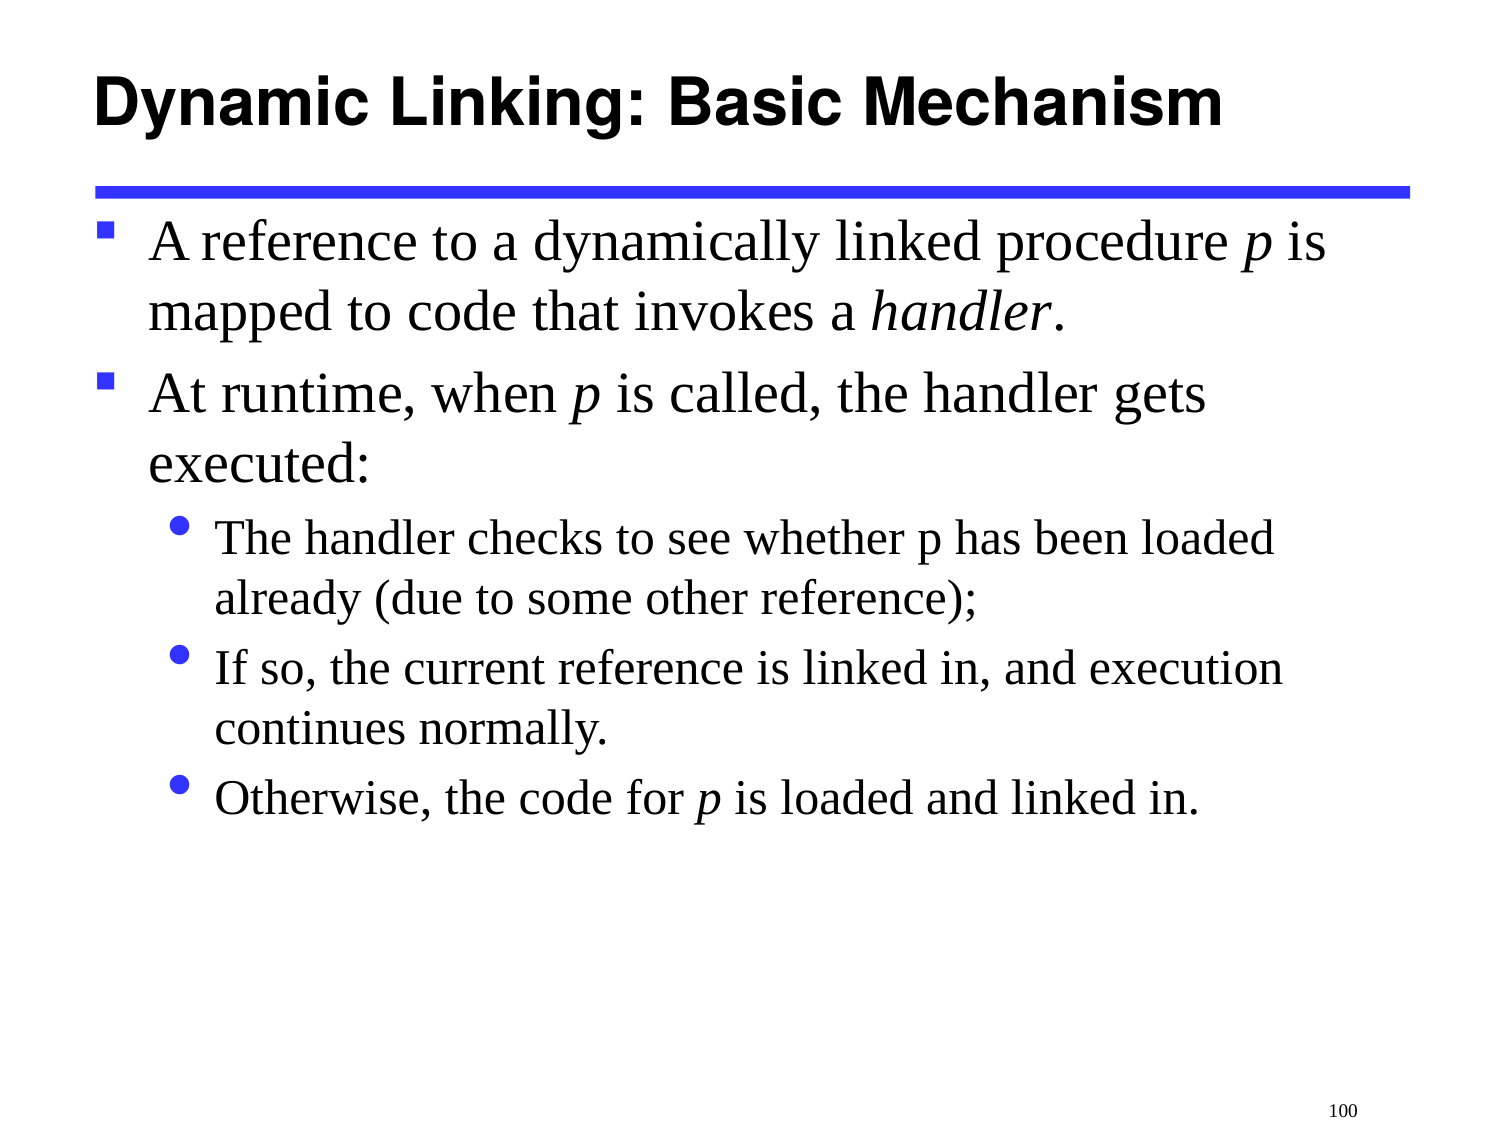

# Dynamic Linking: Basic Mechanism
A reference to a dynamically linked procedure p is mapped to code that invokes a handler.
At runtime, when p is called, the handler gets executed:
The handler checks to see whether p has been loaded already (due to some other reference);
If so, the current reference is linked in, and execution continues normally.
Otherwise, the code for p is loaded and linked in.
                           100